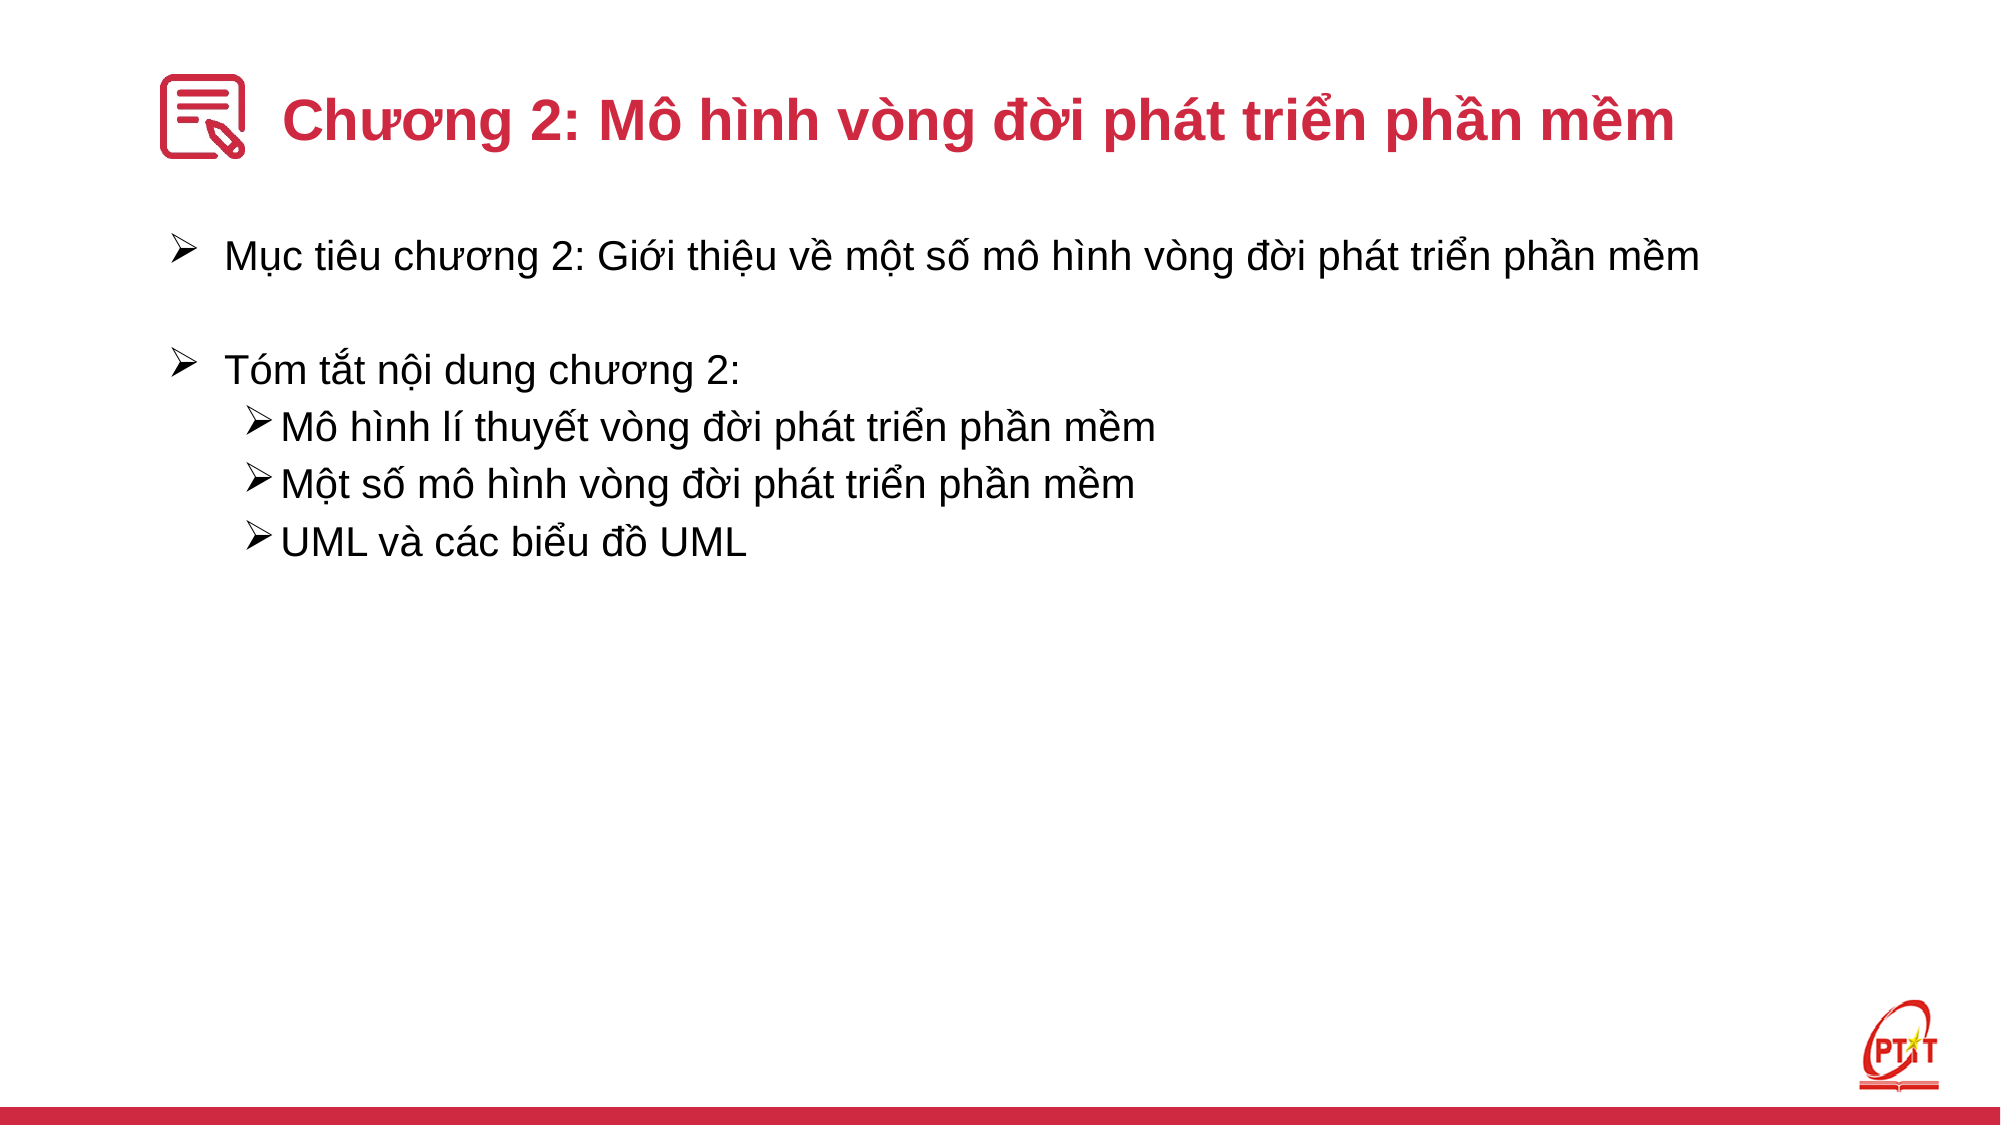

# Chương 2: Mô hình vòng đời phát triển phần mềm
Mục tiêu chương 2: Giới thiệu về một số mô hình vòng đời phát triển phần mềm

Tóm tắt nội dung chương 2:
Mô hình lí thuyết vòng đời phát triển phần mềm
Một số mô hình vòng đời phát triển phần mềm
UML và các biểu đồ UML